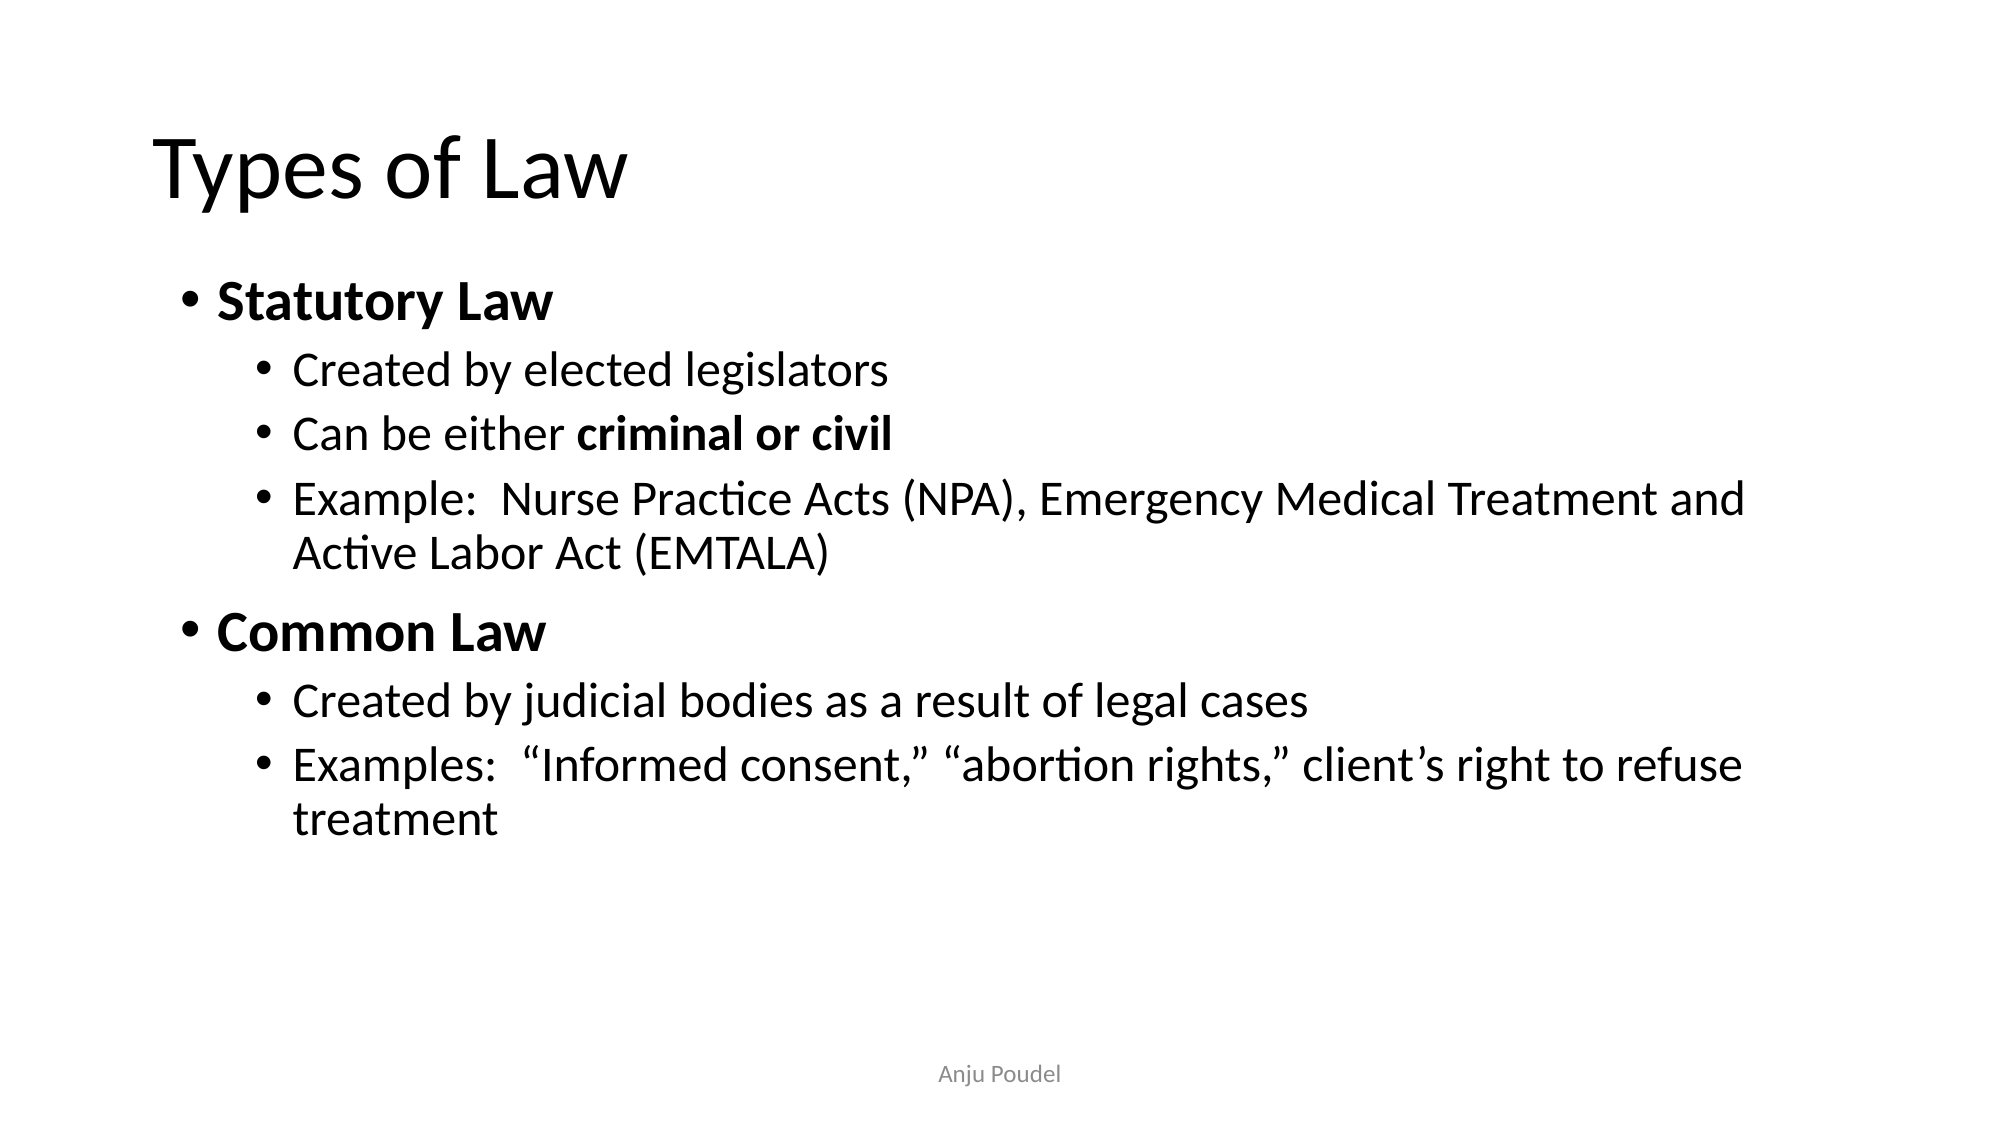

# Types of Law
Statutory Law
Created by elected legislators
Can be either criminal or civil
Example:  Nurse Practice Acts (NPA), Emergency Medical Treatment and Active Labor Act (EMTALA)
Common Law
Created by judicial bodies as a result of legal cases
Examples:  “Informed consent,” “abortion rights,” client’s right to refuse treatment
Anju Poudel